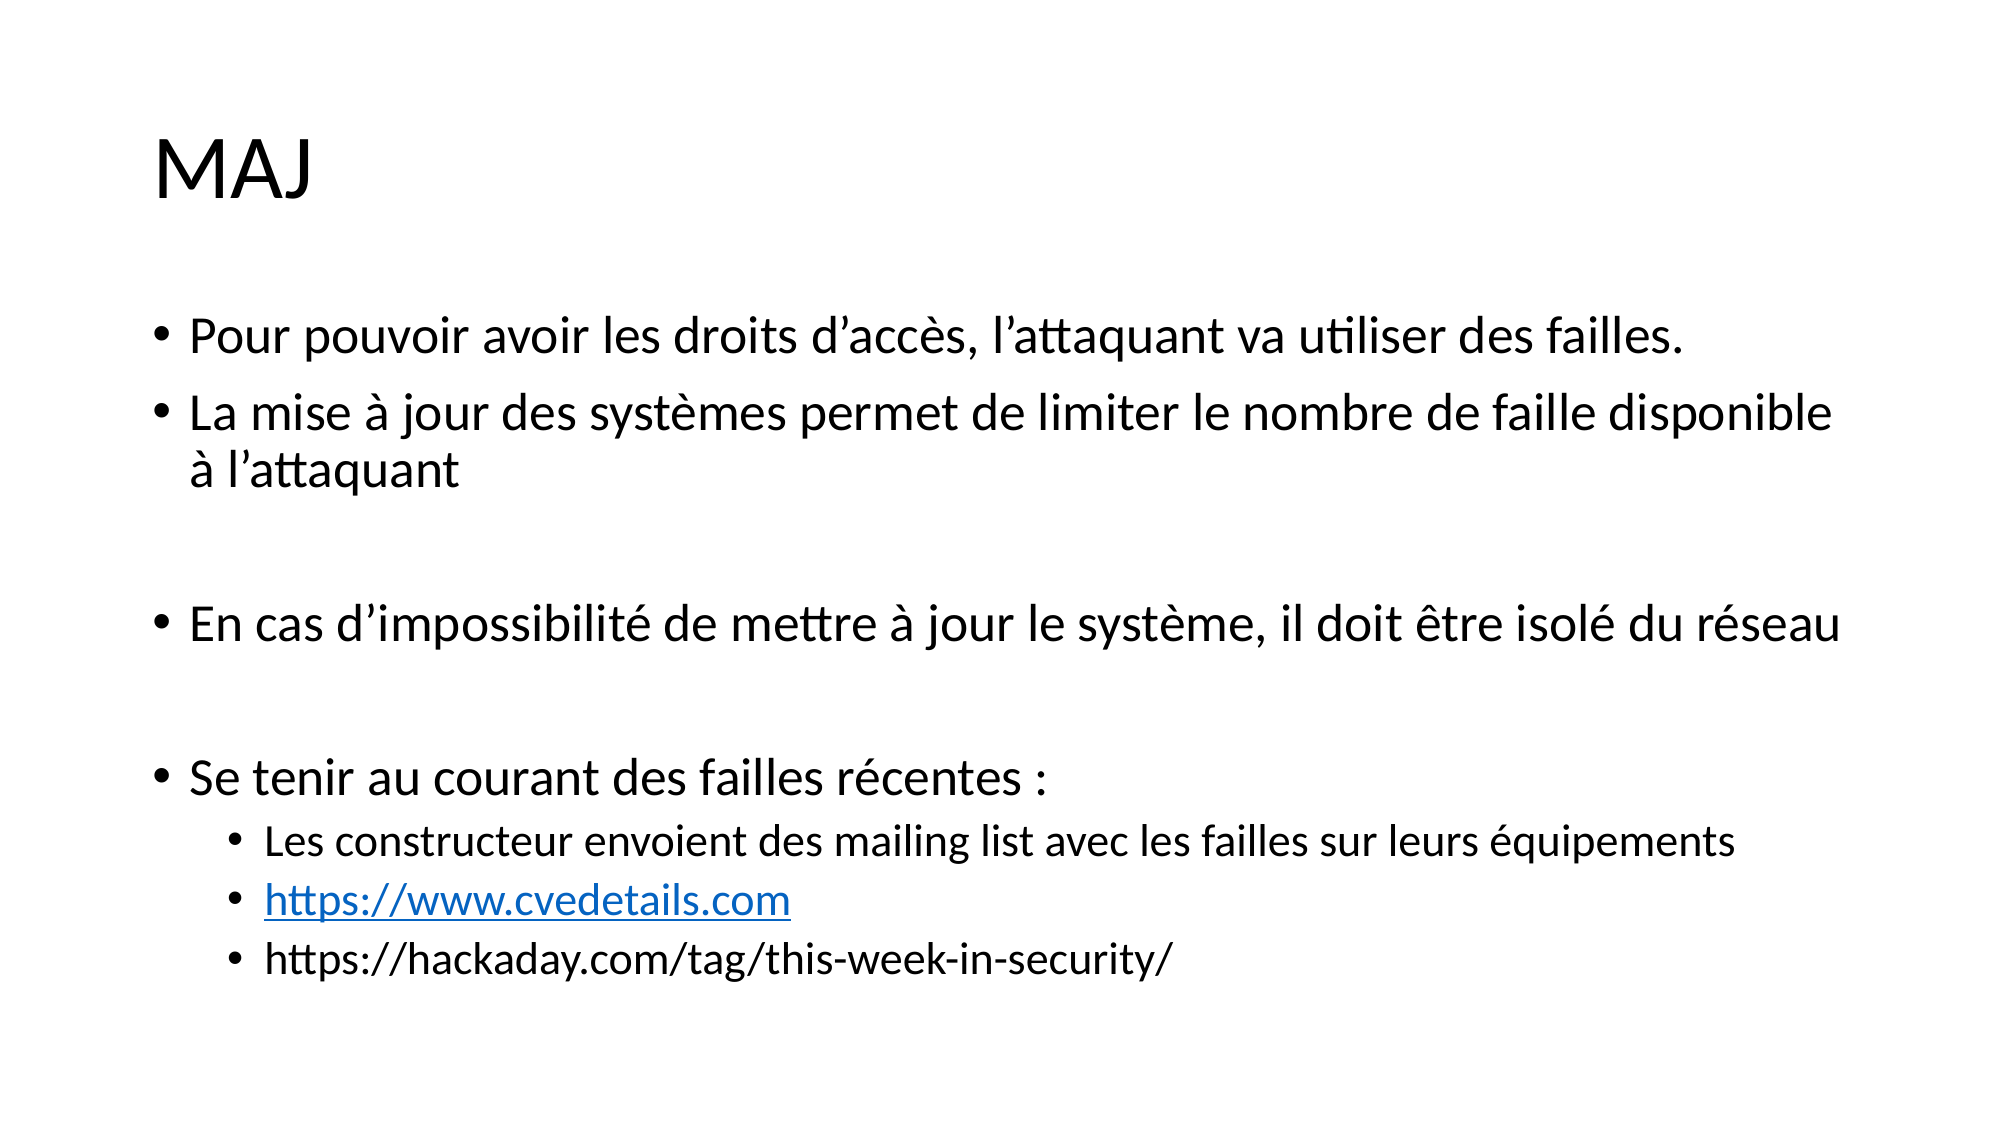

# MAJ
Pour pouvoir avoir les droits d’accès, l’attaquant va utiliser des failles.
La mise à jour des systèmes permet de limiter le nombre de faille disponible à l’attaquant

En cas d’impossibilité de mettre à jour le système, il doit être isolé du réseau

Se tenir au courant des failles récentes :
Les constructeur envoient des mailing list avec les failles sur leurs équipements
https://www.cvedetails.com
https://hackaday.com/tag/this-week-in-security/